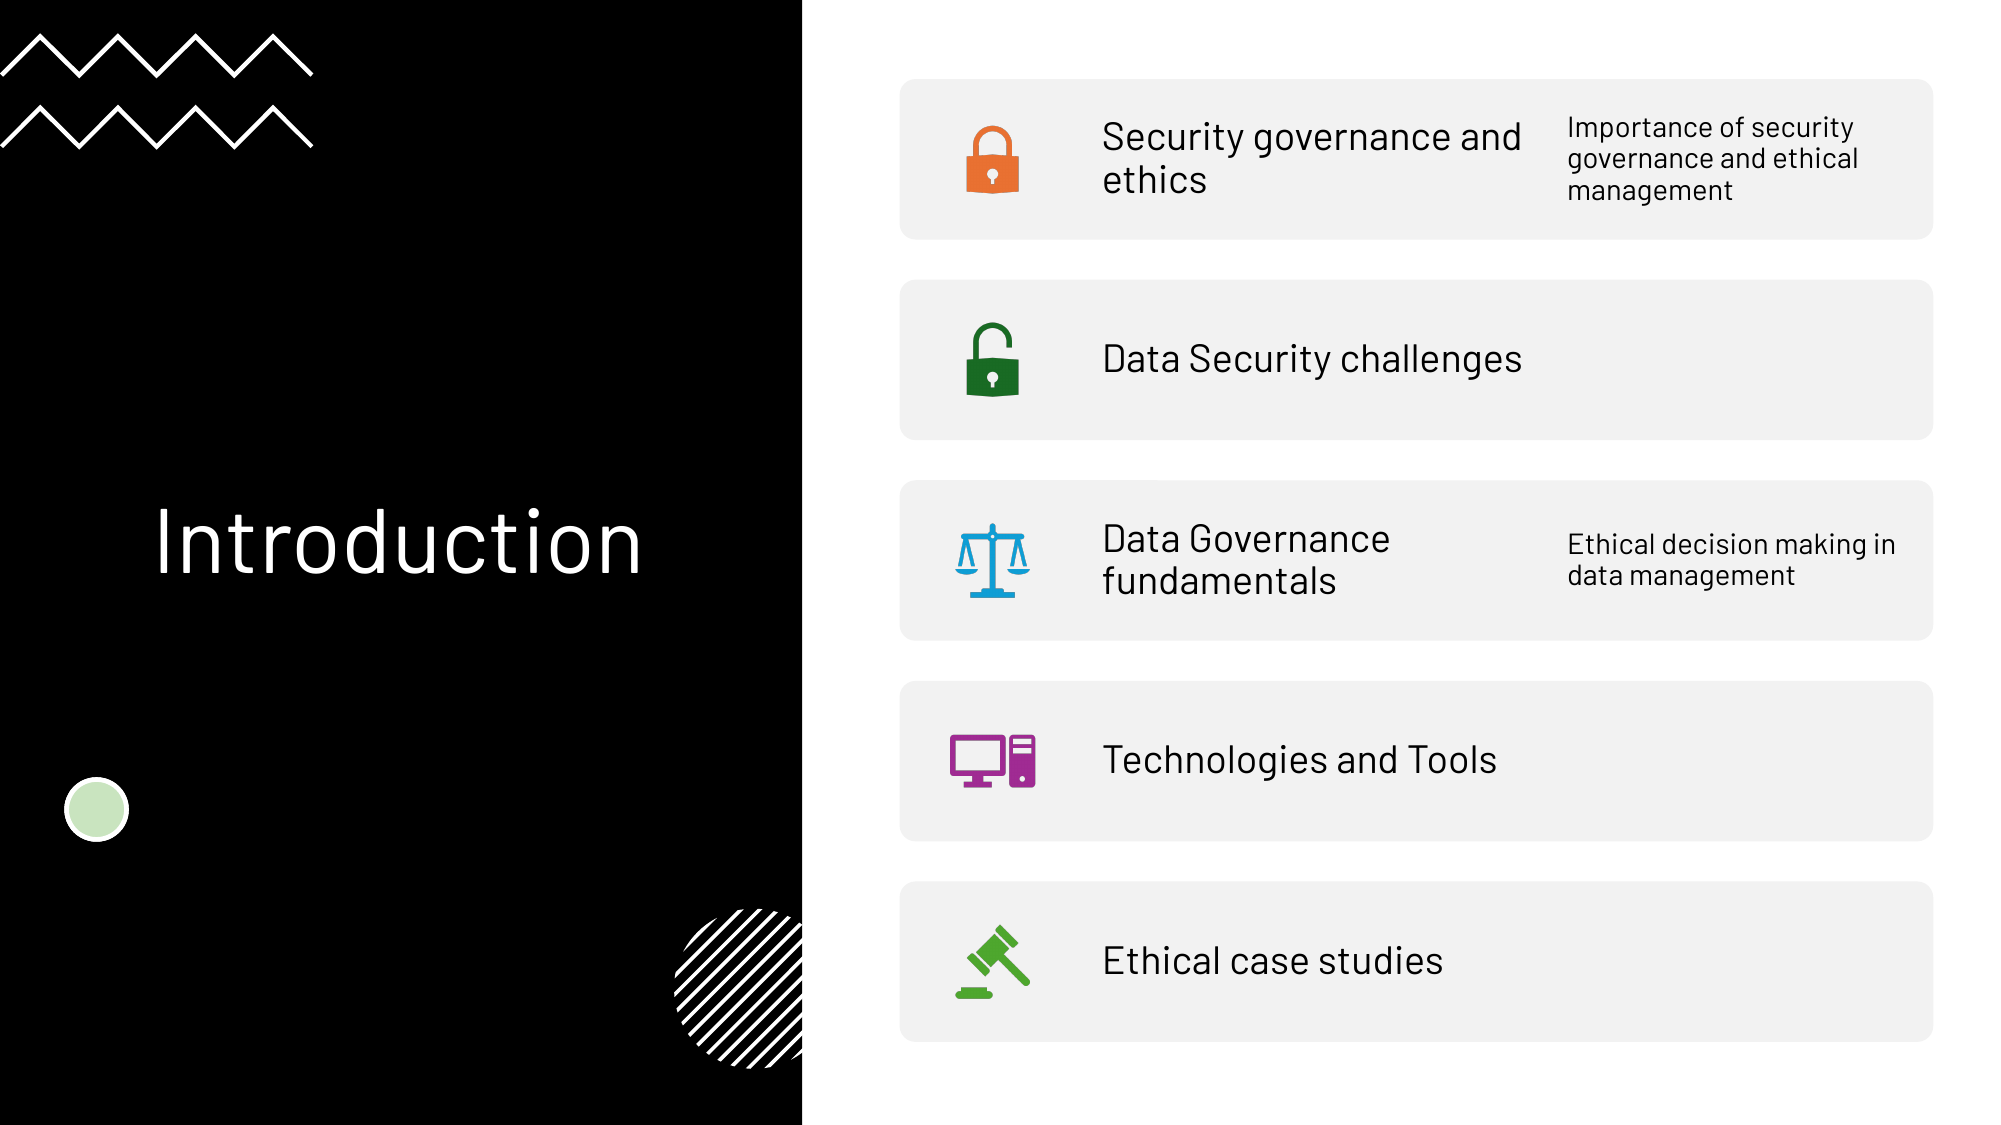

Security governance and ethics
Importance of security governance and ethical management
Data Security challenges
Data Governance fundamentals
Ethical decision making in data management
Technologies and Tools
Ethical case studies
# Introduction